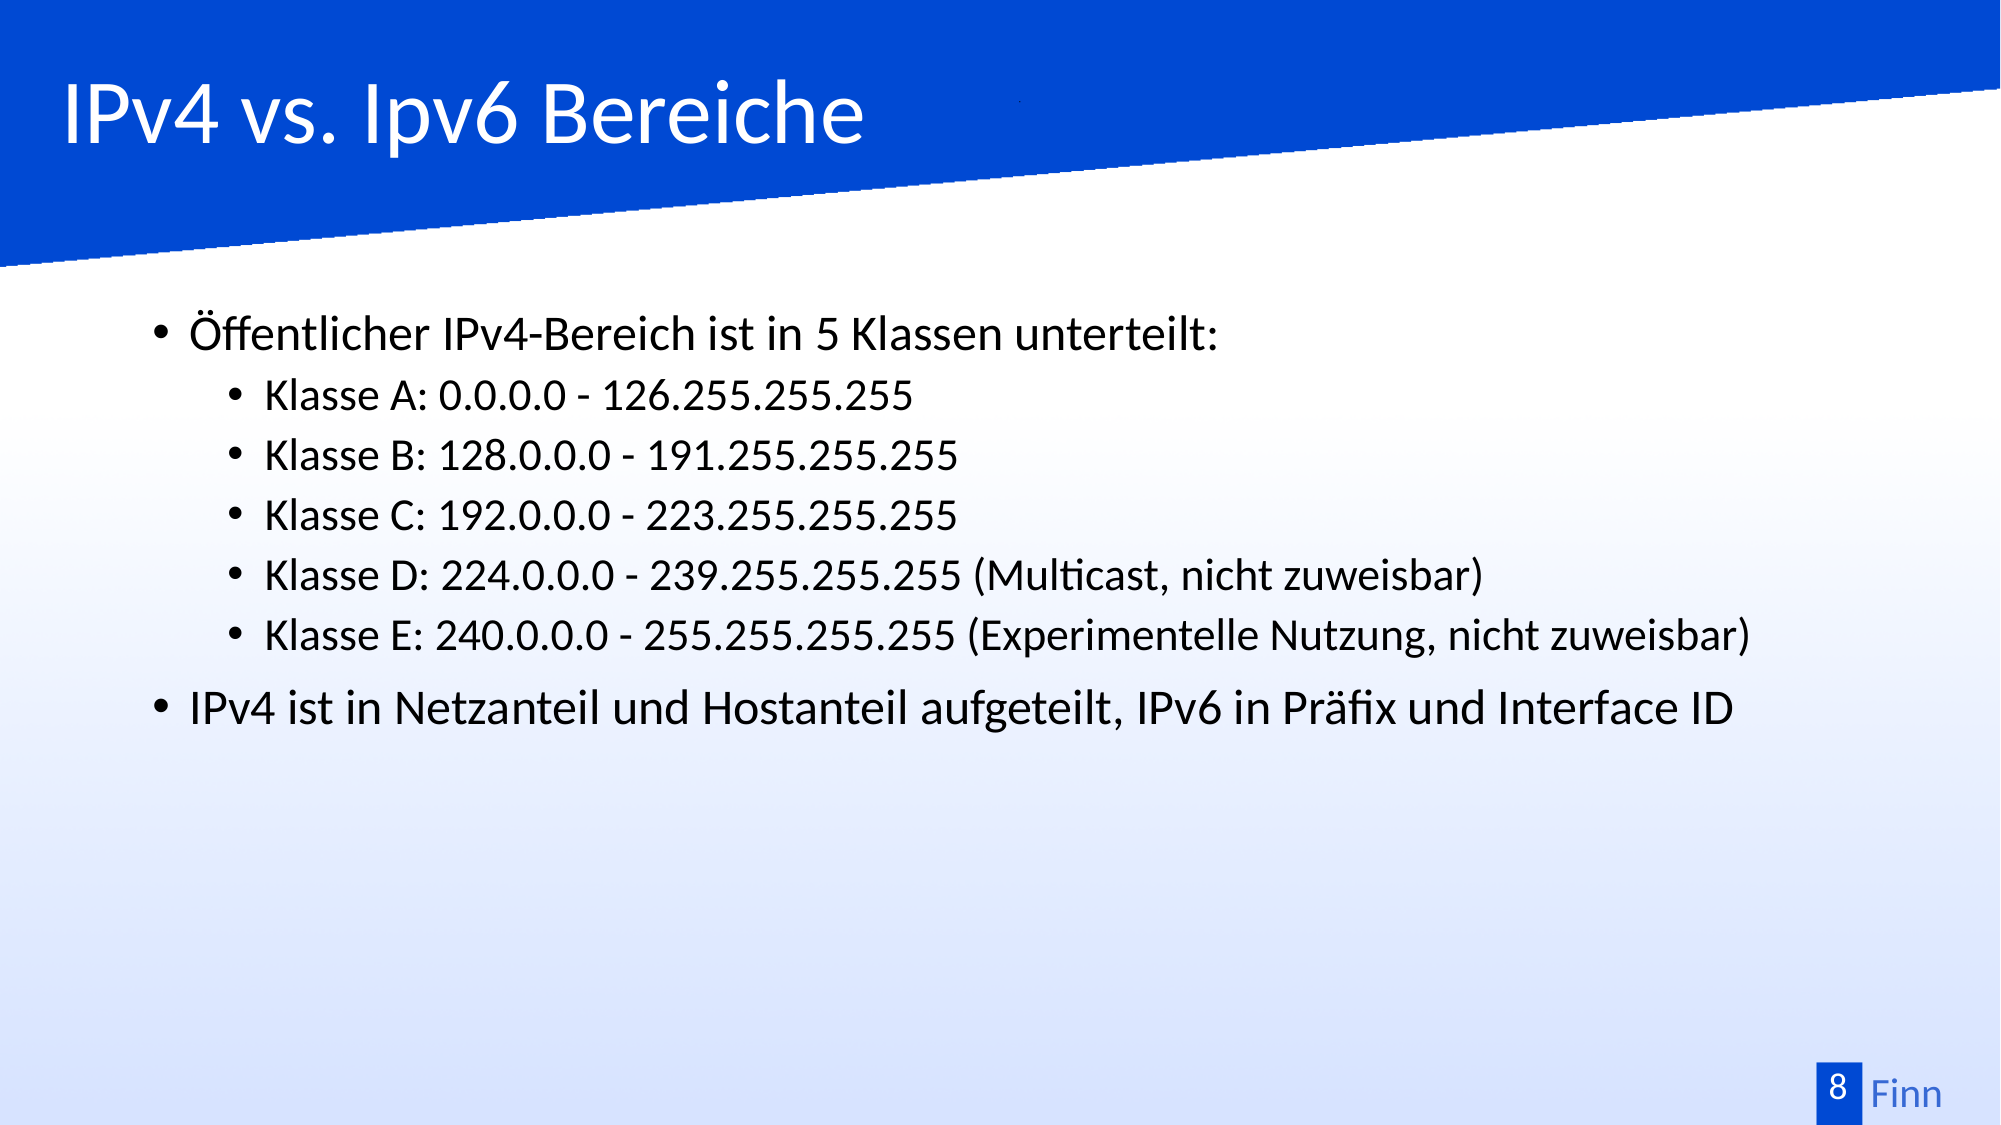

# IPv4 vs. Ipv6 Bereiche
Öffentlicher IPv4-Bereich ist in 5 Klassen unterteilt:
Klasse A: 0.0.0.0 - 126.255.255.255
Klasse B: 128.0.0.0 - 191.255.255.255
Klasse C: 192.0.0.0 - 223.255.255.255
Klasse D: 224.0.0.0 - 239.255.255.255 (Multicast, nicht zuweisbar)
Klasse E: 240.0.0.0 - 255.255.255.255 (Experimentelle Nutzung, nicht zuweisbar)
IPv4 ist in Netzanteil und Hostanteil aufgeteilt, IPv6 in Präfix und Interface ID

8
Finn